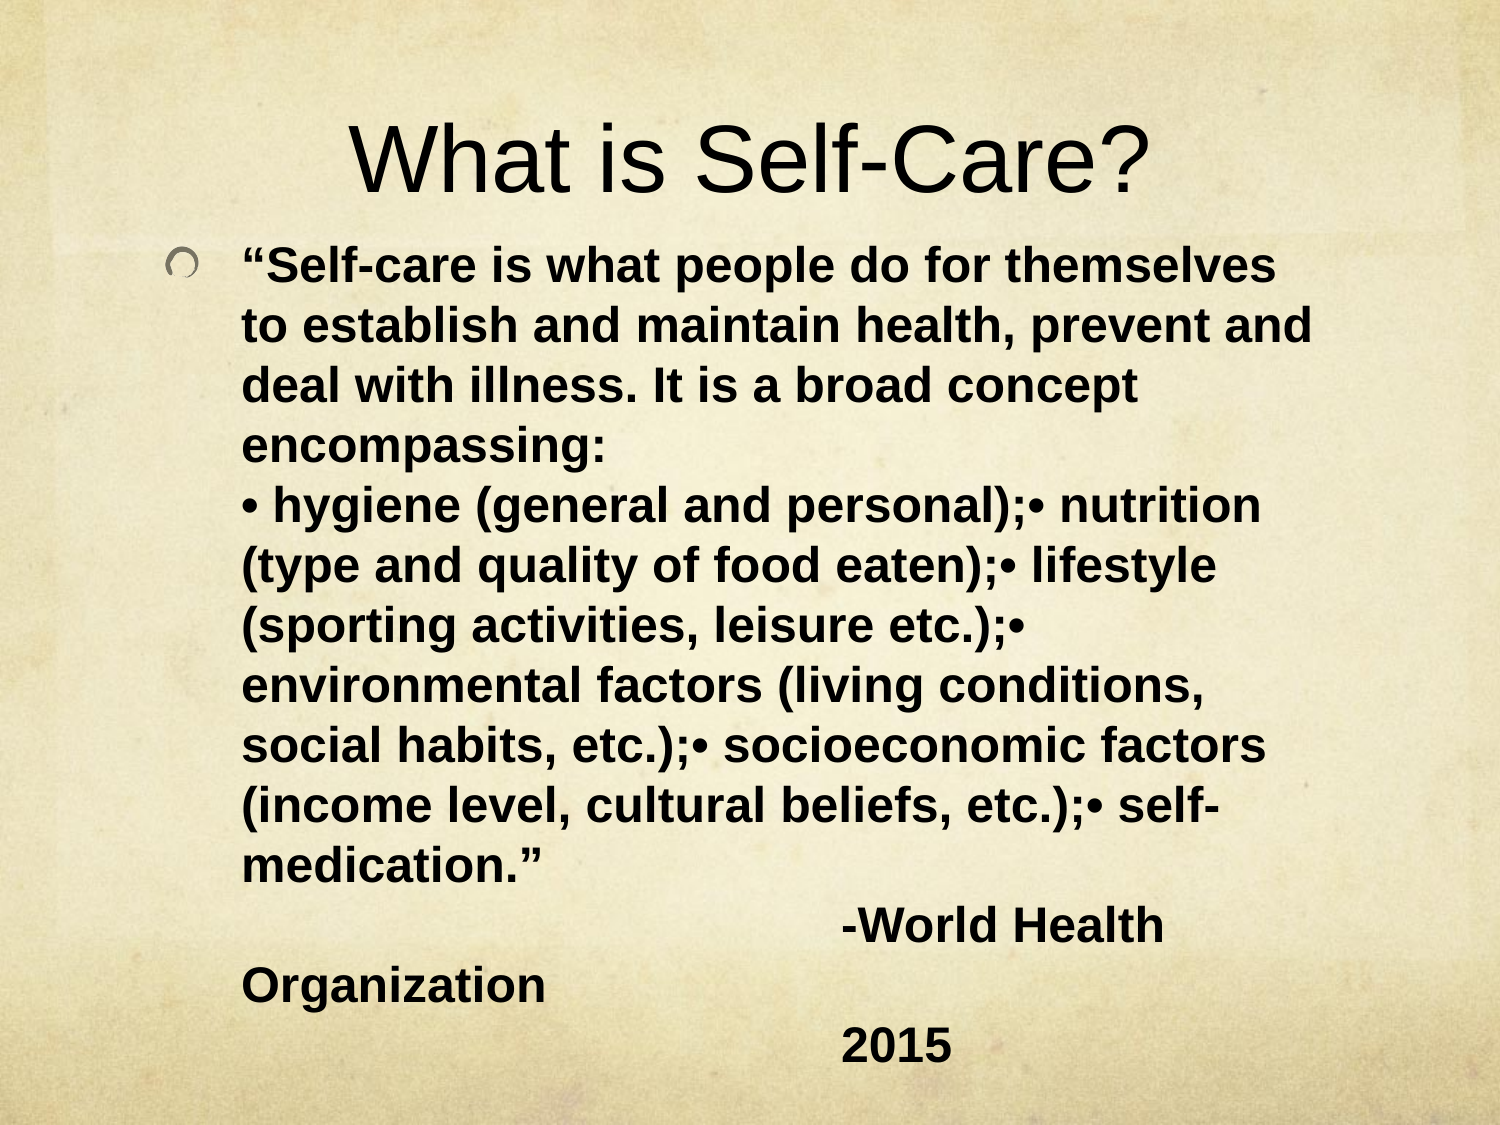

# What is Self-Care?
“Self-care is what people do for themselves to establish and maintain health, prevent and deal with illness. It is a broad concept encompassing:
• hygiene (general and personal); • nutrition (type and quality of food eaten); • lifestyle (sporting activities, leisure etc.); • environmental factors (living conditions, social habits, etc.); • socioeconomic factors (income level, cultural beliefs, etc.); • self-medication.”
 				-World Health Organization
 				2015